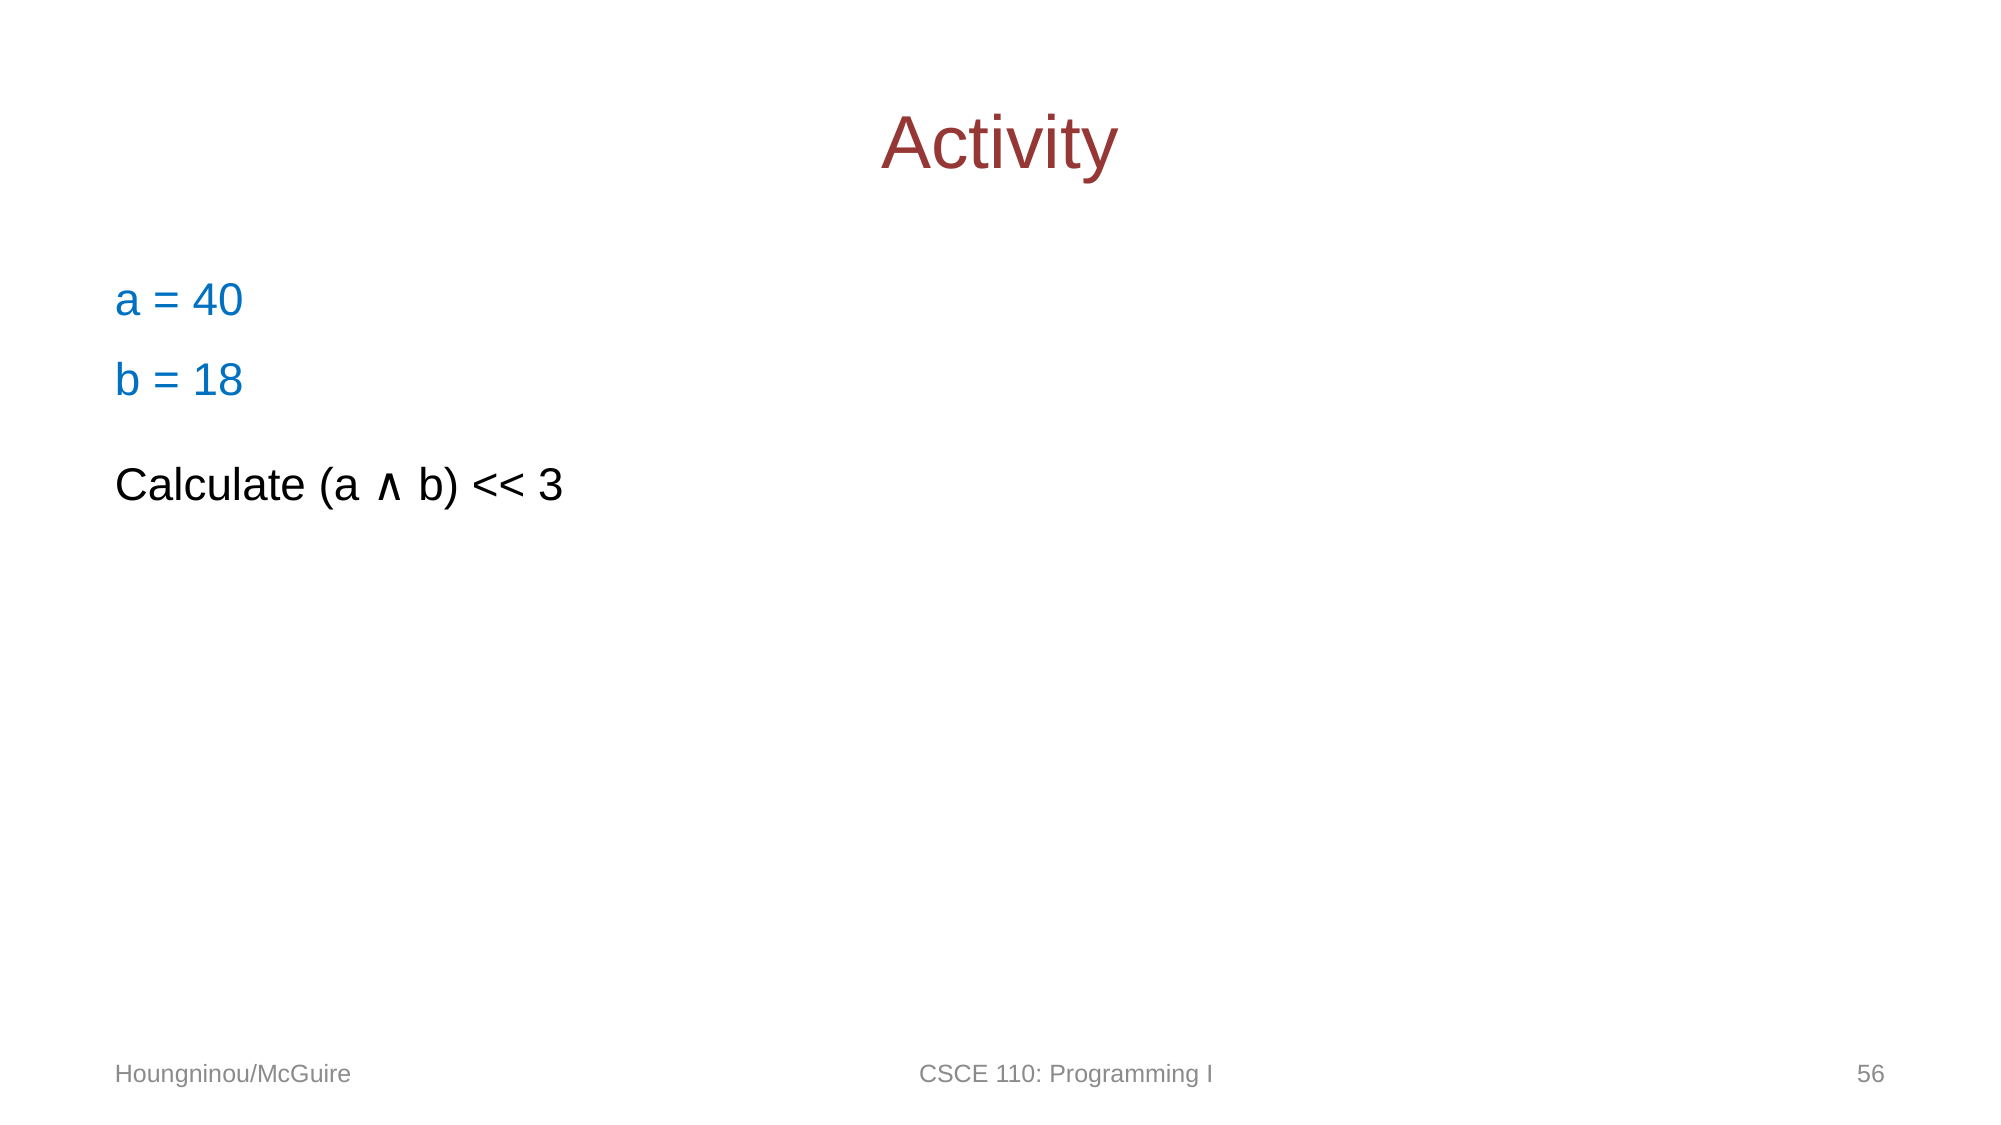

# Activity
a = 40
b = 18
Calculate (a ∧ b) << 3
Houngninou/McGuire
CSCE 110: Programming I
56